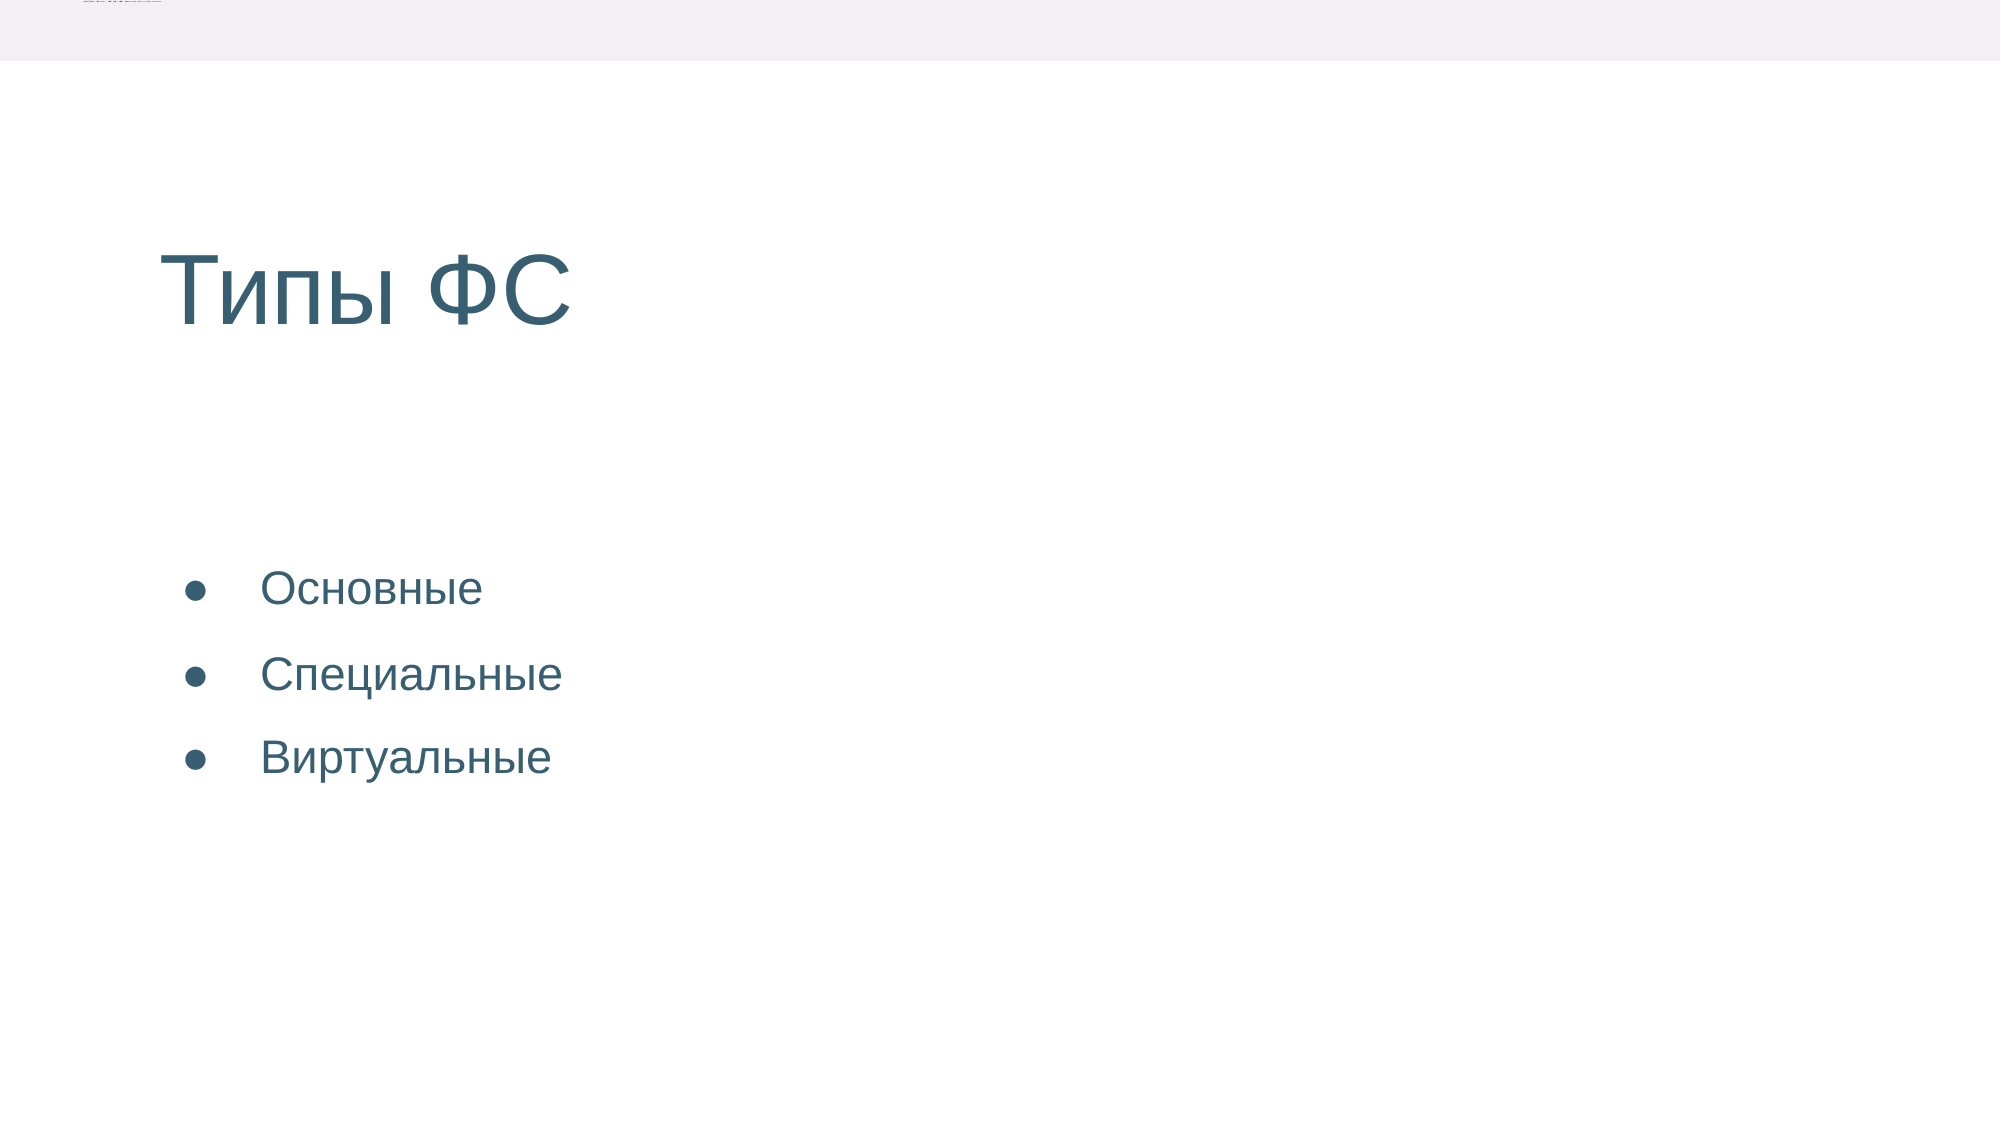

Типы ФС
● Основные
● Специальные
● Виртуальные